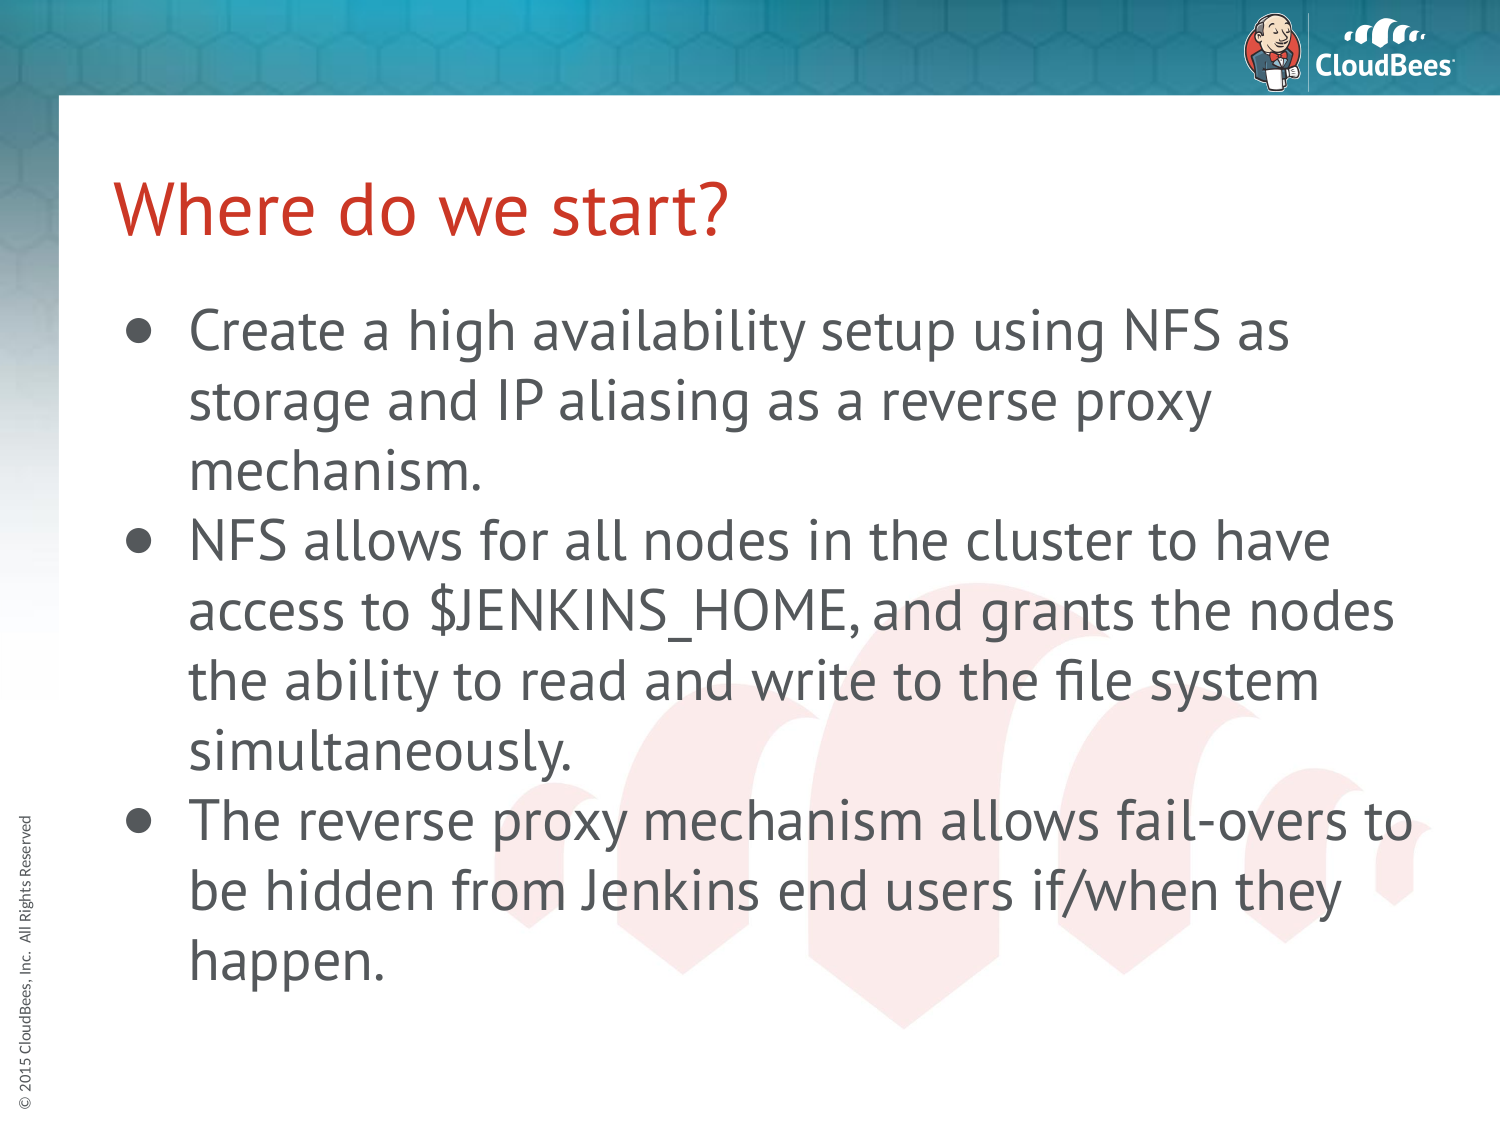

# Where do we start?
Create a high availability setup using NFS as storage and IP aliasing as a reverse proxy mechanism.
NFS allows for all nodes in the cluster to have access to $JENKINS_HOME, and grants the nodes the ability to read and write to the file system simultaneously.
The reverse proxy mechanism allows fail-overs to be hidden from Jenkins end users if/when they happen.